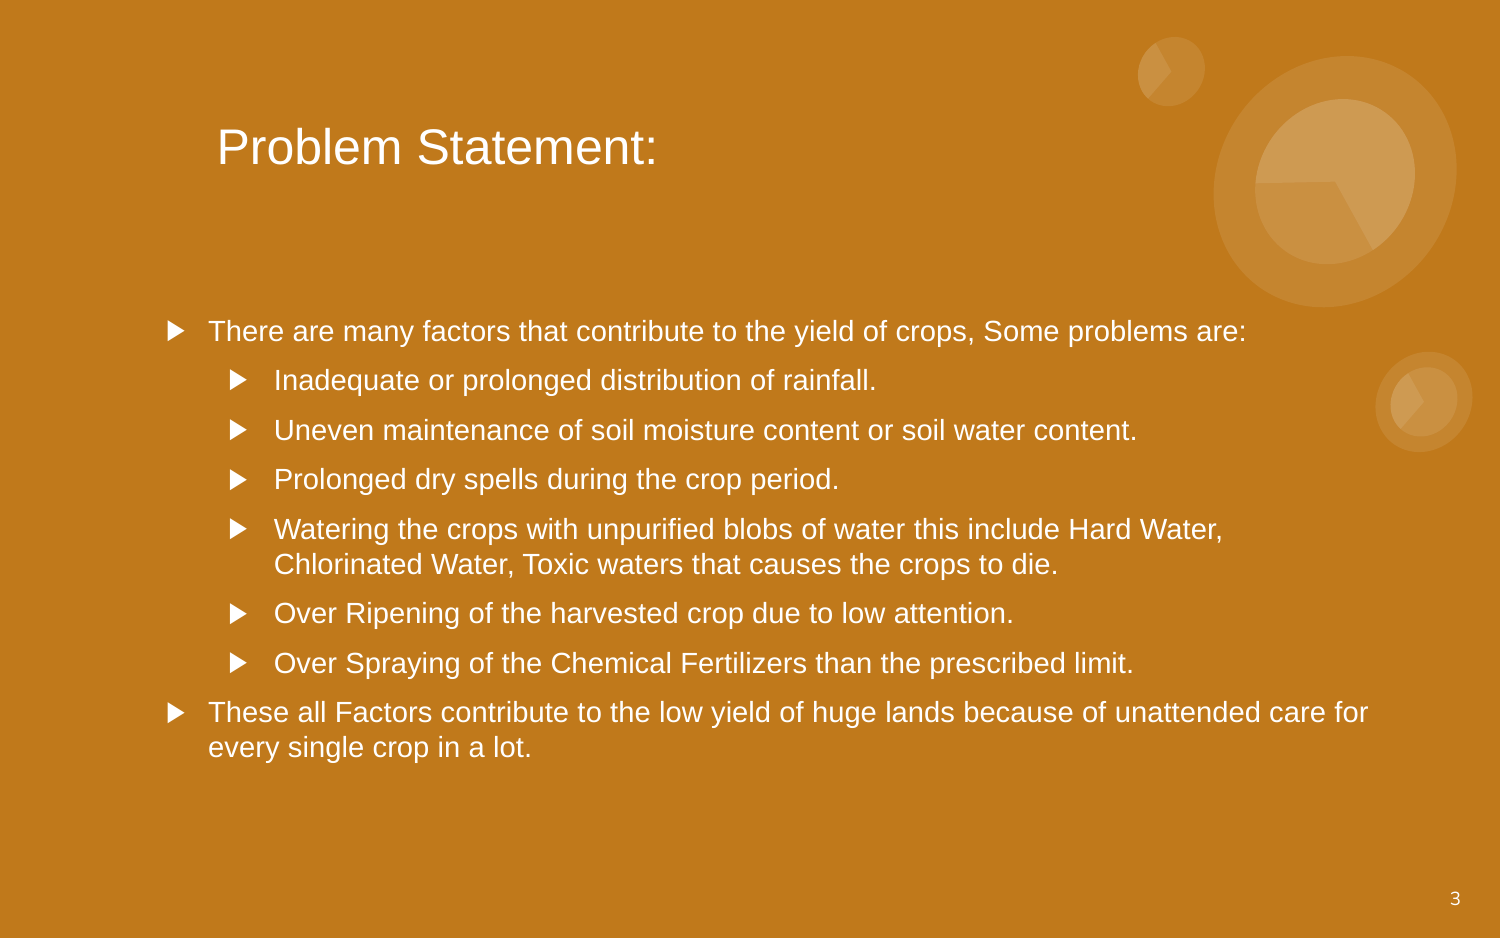

Problem Statement:
# There are many factors that contribute to the yield of crops, Some problems are:
Inadequate or prolonged distribution of rainfall.
Uneven maintenance of soil moisture content or soil water content.
Prolonged dry spells during the crop period.
Watering the crops with unpurified blobs of water this include Hard Water, Chlorinated Water, Toxic waters that causes the crops to die.
Over Ripening of the harvested crop due to low attention.
Over Spraying of the Chemical Fertilizers than the prescribed limit.
These all Factors contribute to the low yield of huge lands because of unattended care for every single crop in a lot.
3